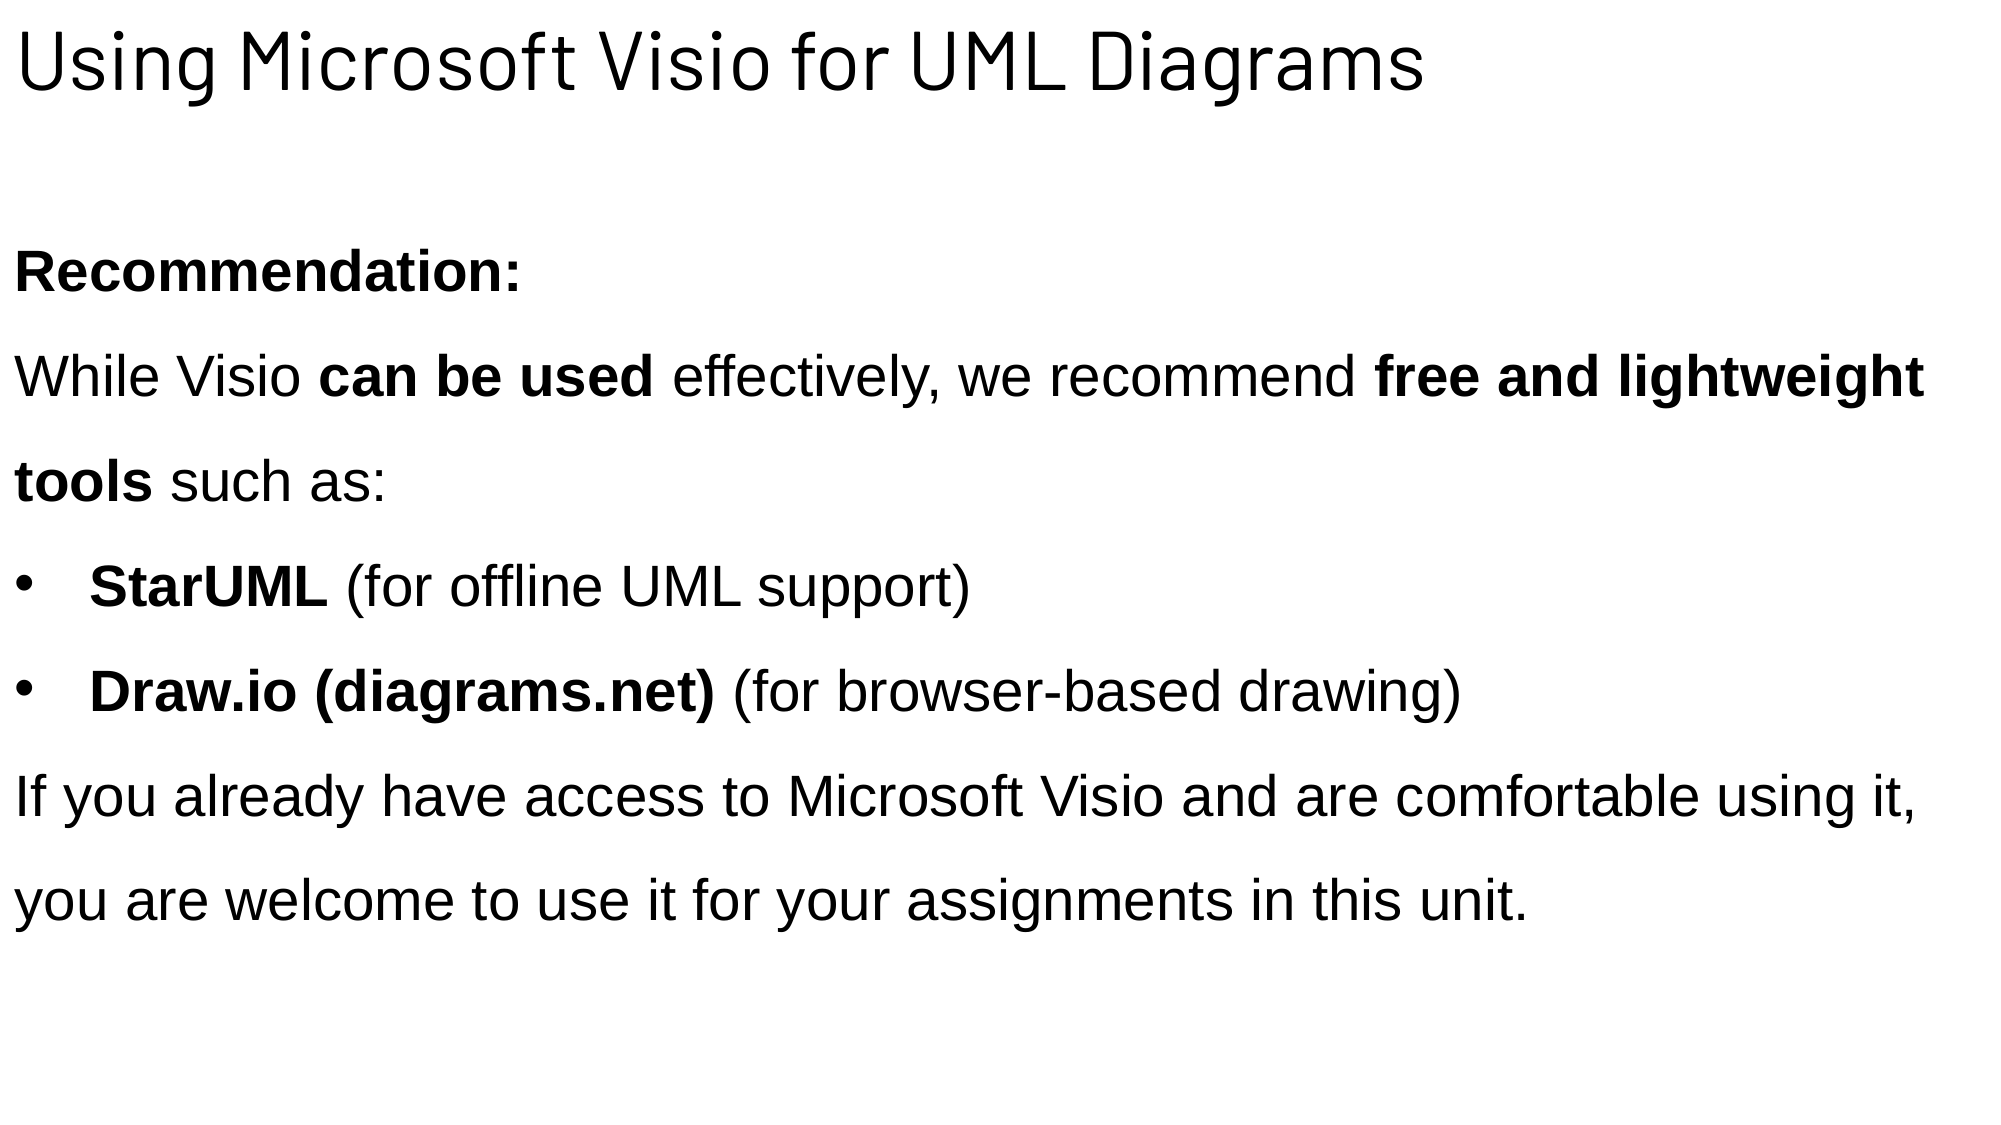

# Using Microsoft Visio for UML Diagrams
Recommendation:
While Visio can be used effectively, we recommend free and lightweight tools such as:
StarUML (for offline UML support)
Draw.io (diagrams.net) (for browser-based drawing)
If you already have access to Microsoft Visio and are comfortable using it, you are welcome to use it for your assignments in this unit.